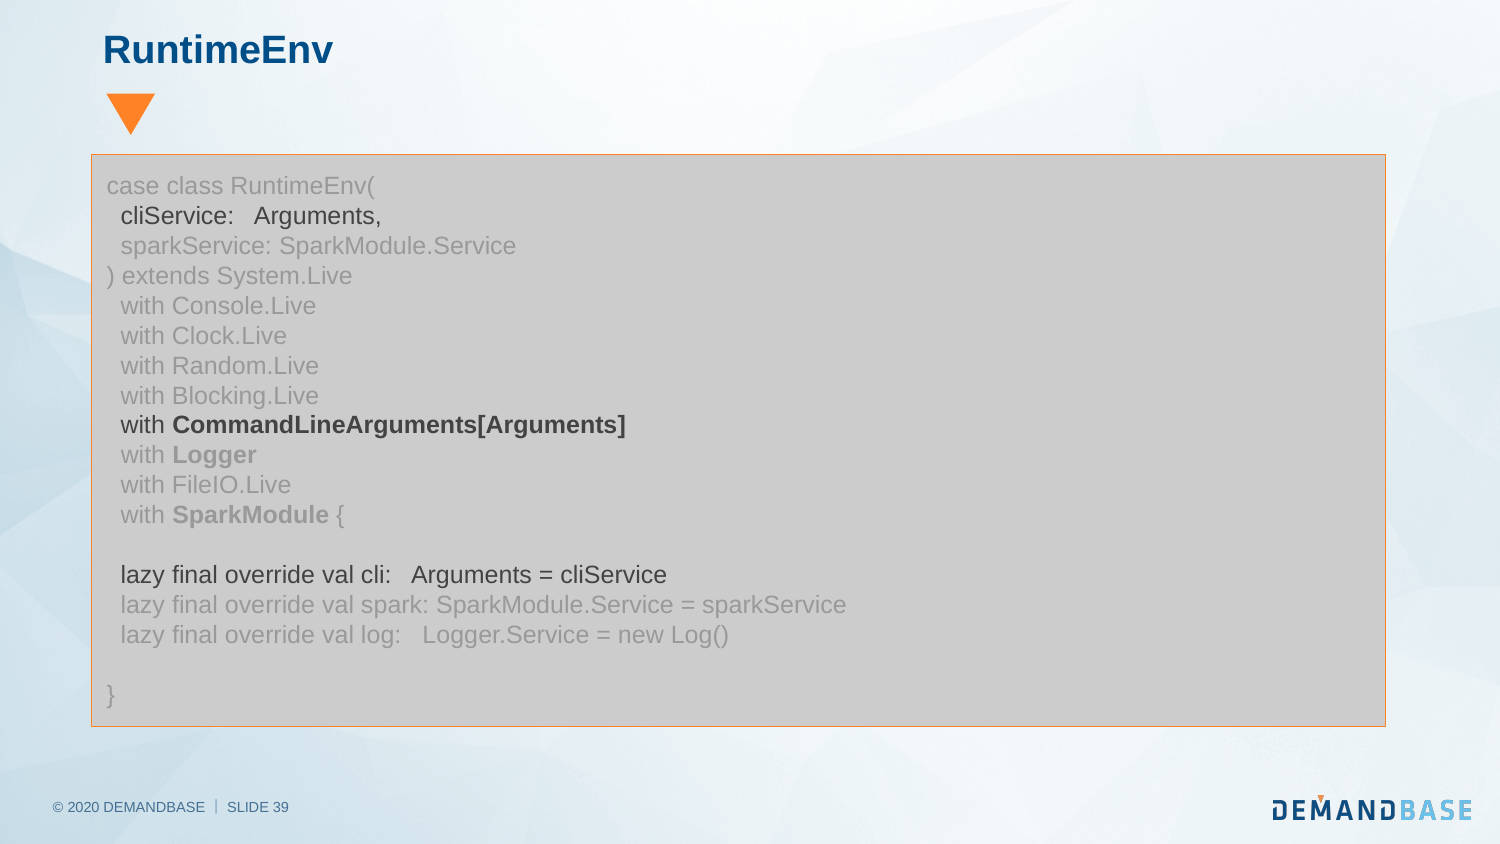

# RuntimeEnv
case class RuntimeEnv(
  cliService:   Arguments,
  sparkService: SparkModule.Service
) extends System.Live
  with Console.Live
  with Clock.Live
  with Random.Live
  with Blocking.Live
  with CommandLineArguments[Arguments]
  with Logger
  with FileIO.Live
  with SparkModule {

  lazy final override val cli:   Arguments = cliService
  lazy final override val spark: SparkModule.Service = sparkService
  lazy final override val log:   Logger.Service = new Log()

}